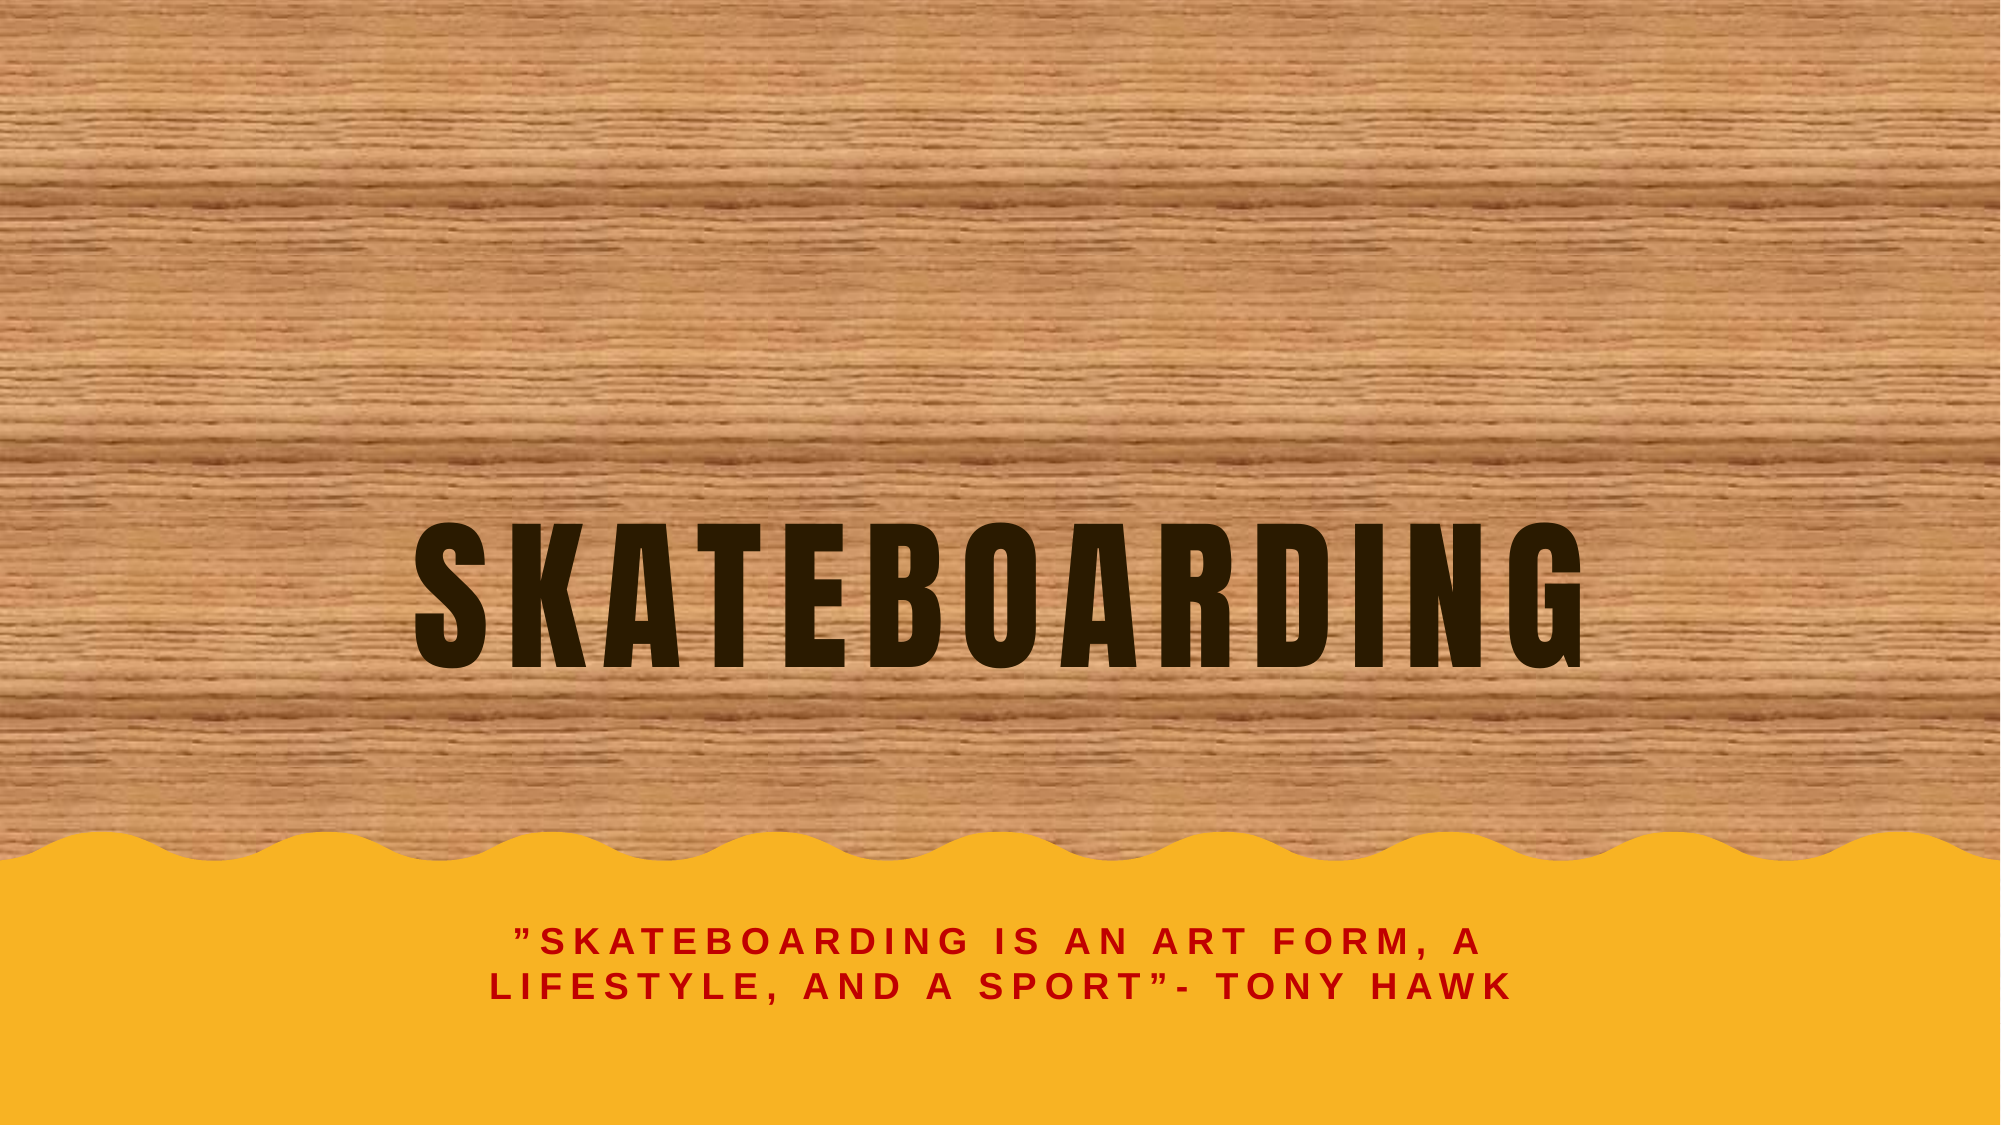

# SKATEBOARDING

”Skateboarding is an art form, a lifestyle, and a sport”- Tony Hawk